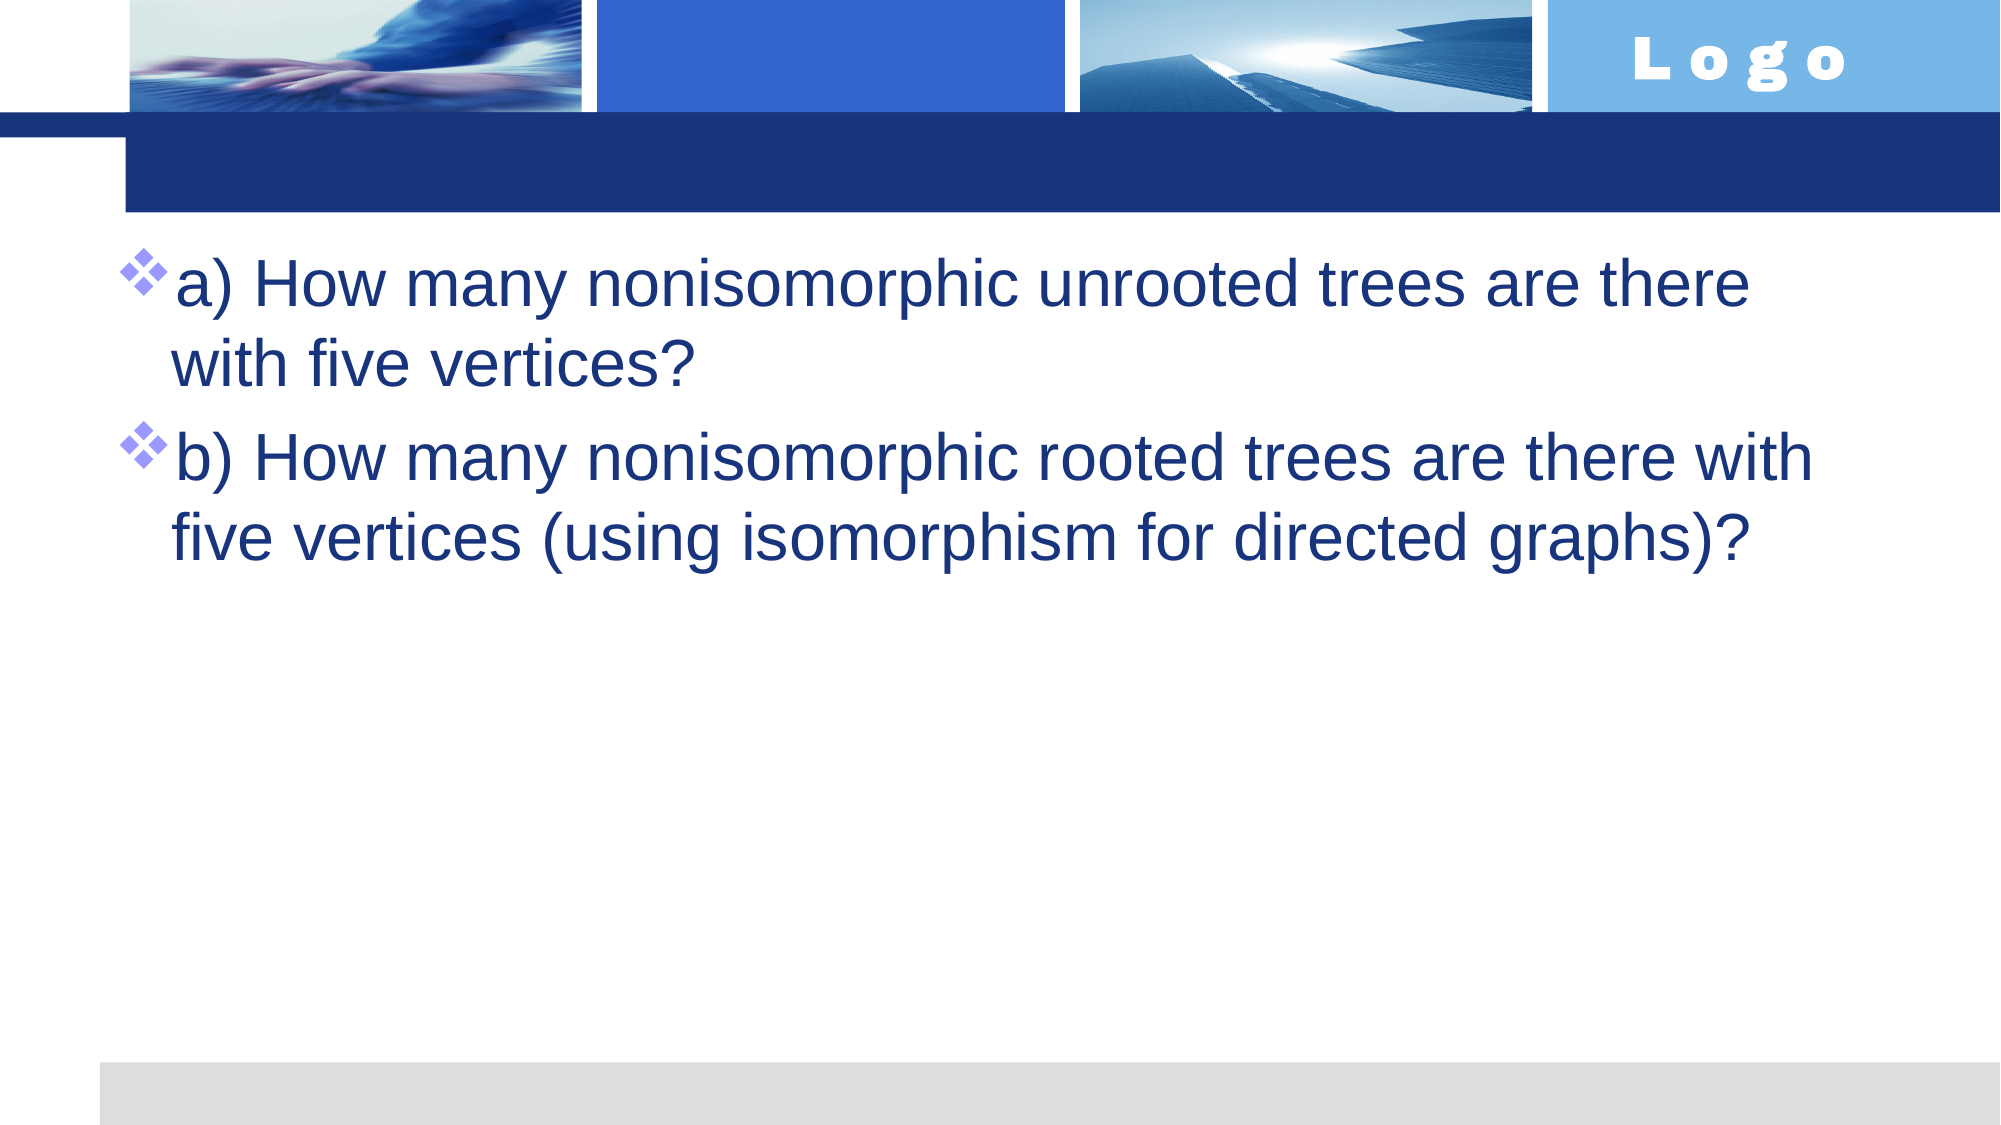

#
a) How many nonisomorphic unrooted trees are there   with five vertices?
b) How many nonisomorphic rooted trees are there with  five vertices (using isomorphism for directed graphs)?

90